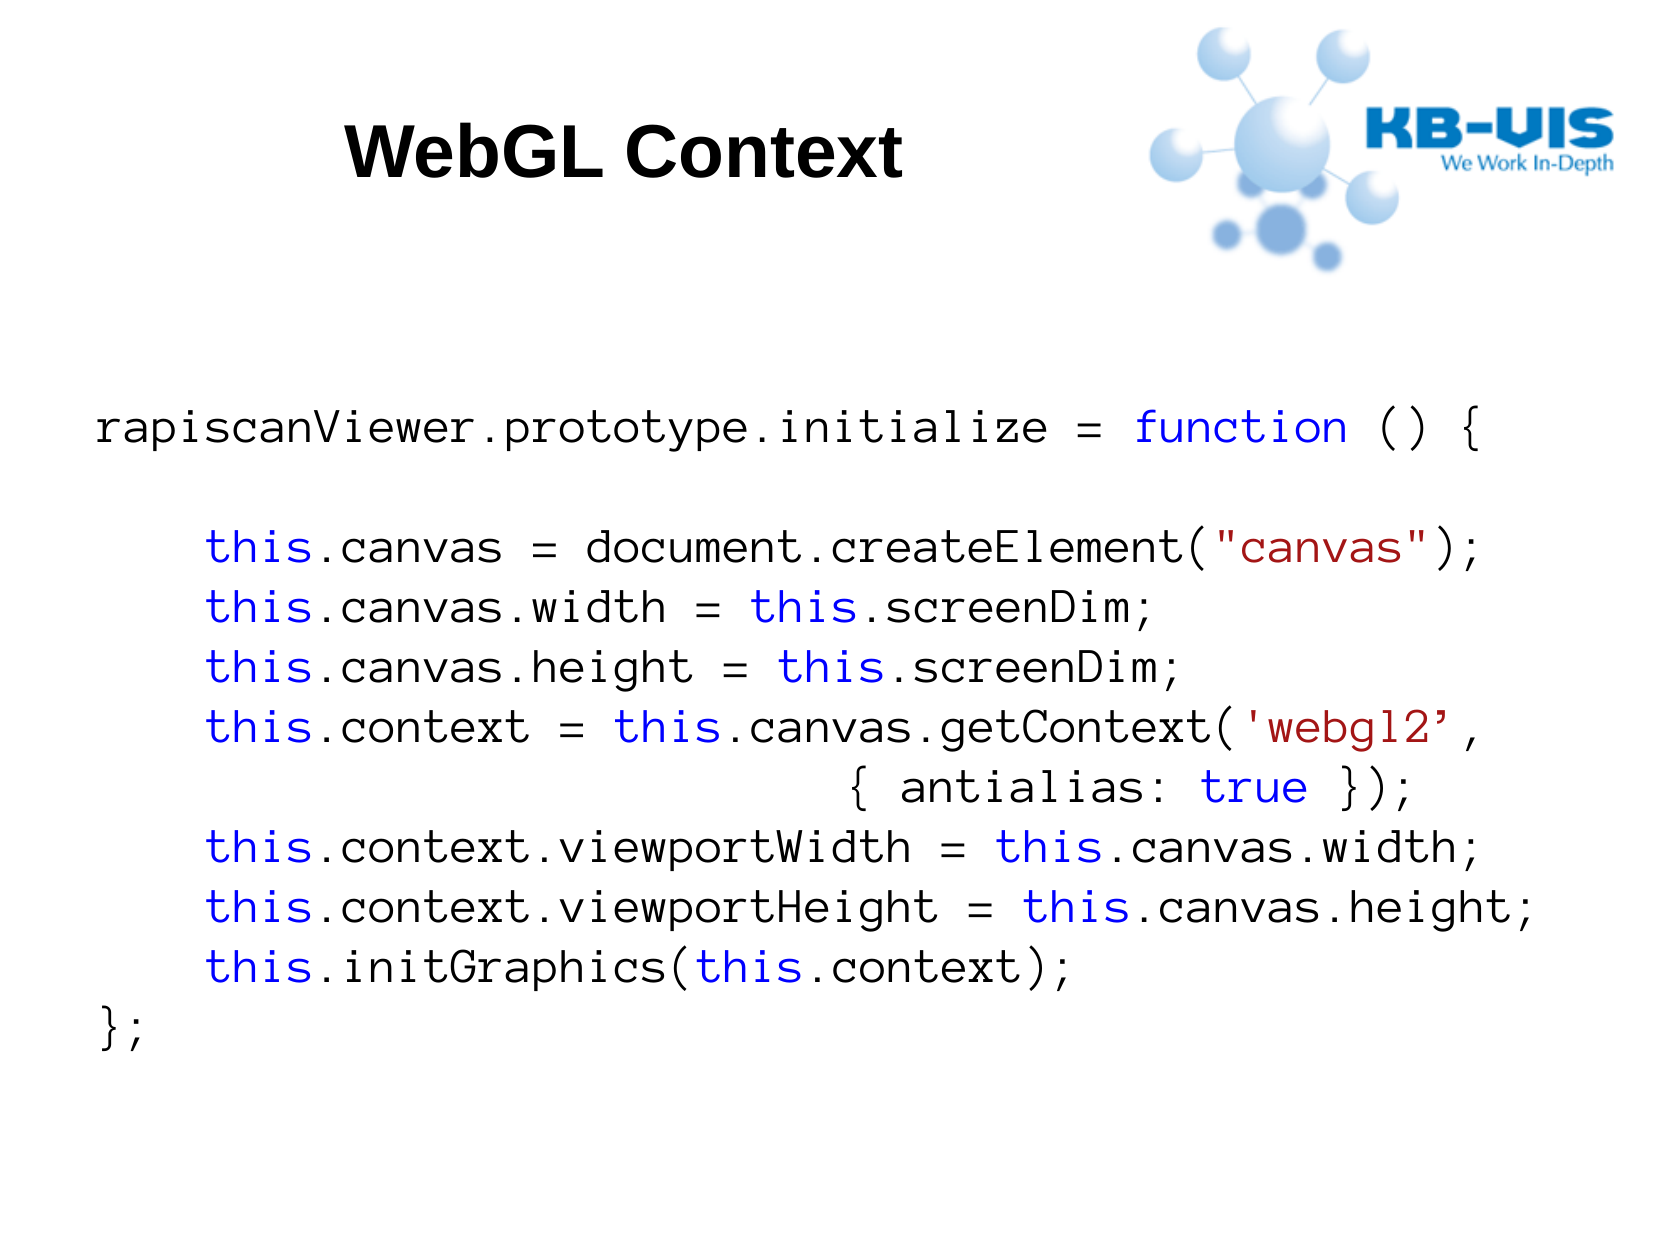

WebGL Context
rapiscanViewer.prototype.initialize = function () {

    this.canvas = document.createElement("canvas");
    this.canvas.width = this.screenDim;
    this.canvas.height = this.screenDim;
    this.context = this.canvas.getContext('webgl2’, 					{ antialias: true });
    this.context.viewportWidth = this.canvas.width;
    this.context.viewportHeight = this.canvas.height;
    this.initGraphics(this.context);
};